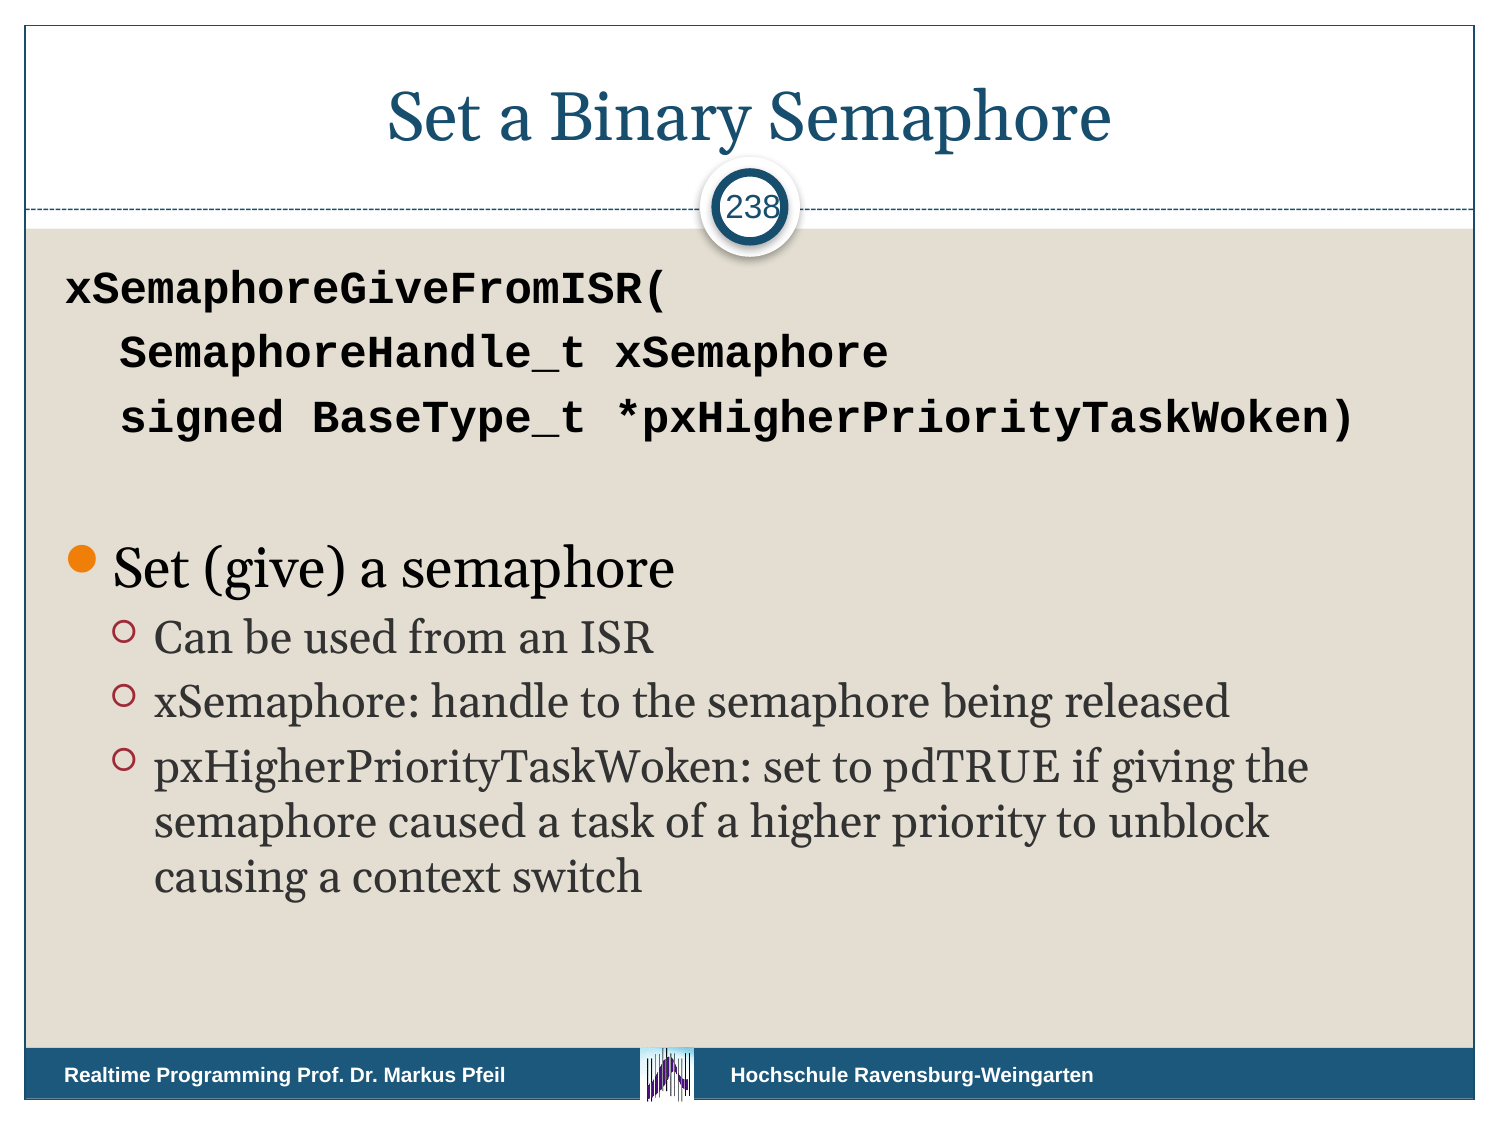

# Set a Binary Semaphore
238
xSemaphoreGiveFromISR(
  SemaphoreHandle_t xSemaphore
  signed BaseType_t *pxHigherPriorityTaskWoken)

Set (give) a semaphore
Can be used from an ISR
xSemaphore: handle to the semaphore being released
pxHigherPriorityTaskWoken: set to pdTRUE if giving the semaphore caused a task of a higher priority to unblock causing a context switch
Realtime Programming Prof. Dr. Markus Pfeil